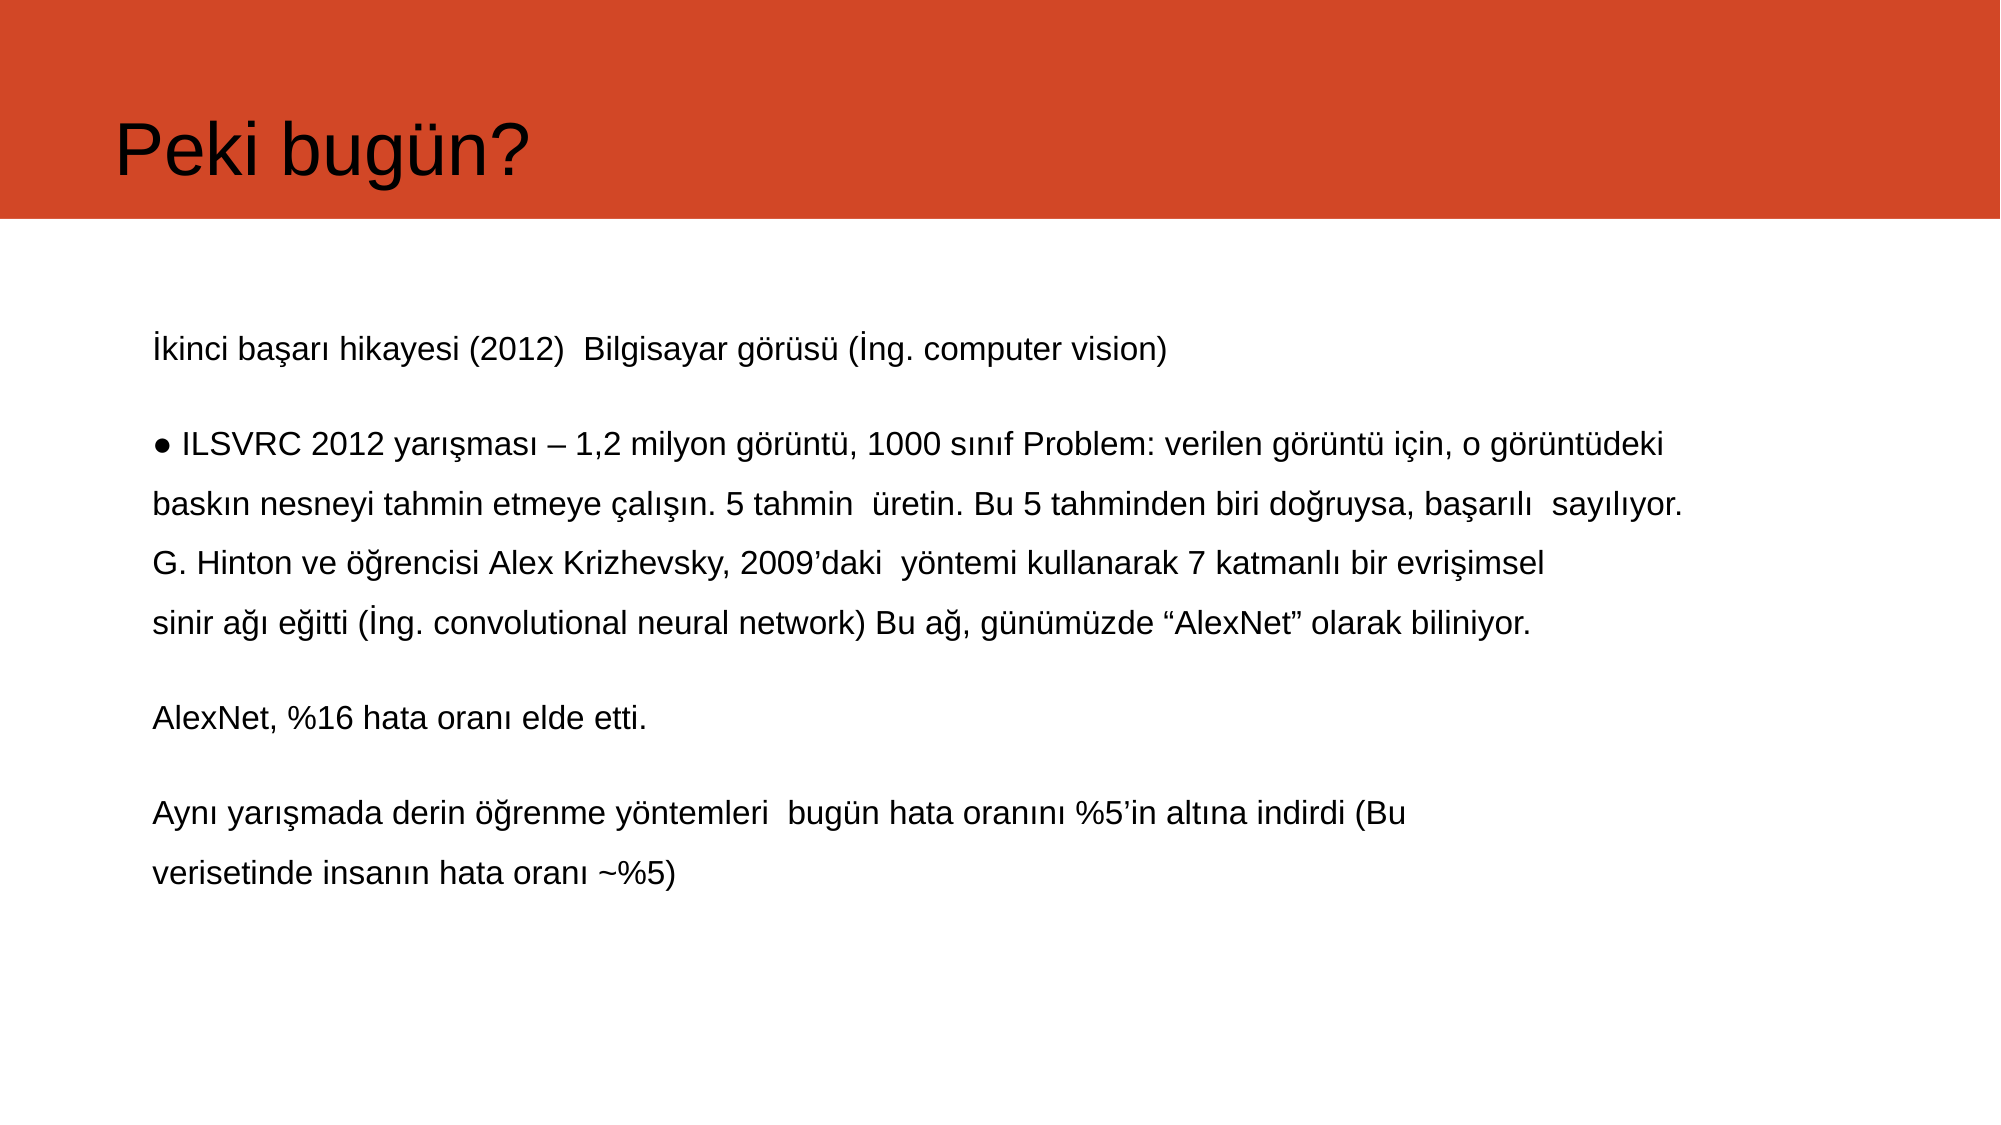

# Peki bugün?
İkinci başarı hikayesi (2012)  Bilgisayar görüsü (İng. computer vision)
● ILSVRC 2012 yarışması – 1,2 milyon görüntü, 1000 sınıf Problem: verilen görüntü için, o görüntüdeki  baskın nesneyi tahmin etmeye çalışın. 5 tahmin  üretin. Bu 5 tahminden biri doğruysa, başarılı  sayılıyor. G. Hinton ve öğrencisi Alex Krizhevsky, 2009’daki  yöntemi kullanarak 7 katmanlı bir evrişimsel  sinir ağı eğitti (İng. convolutional neural network) Bu ağ, günümüzde “AlexNet” olarak biliniyor.
AlexNet, %16 hata oranı elde etti.
Aynı yarışmada derin öğrenme yöntemleri  bugün hata oranını %5’in altına indirdi (Bu  verisetinde insanın hata oranı ~%5)